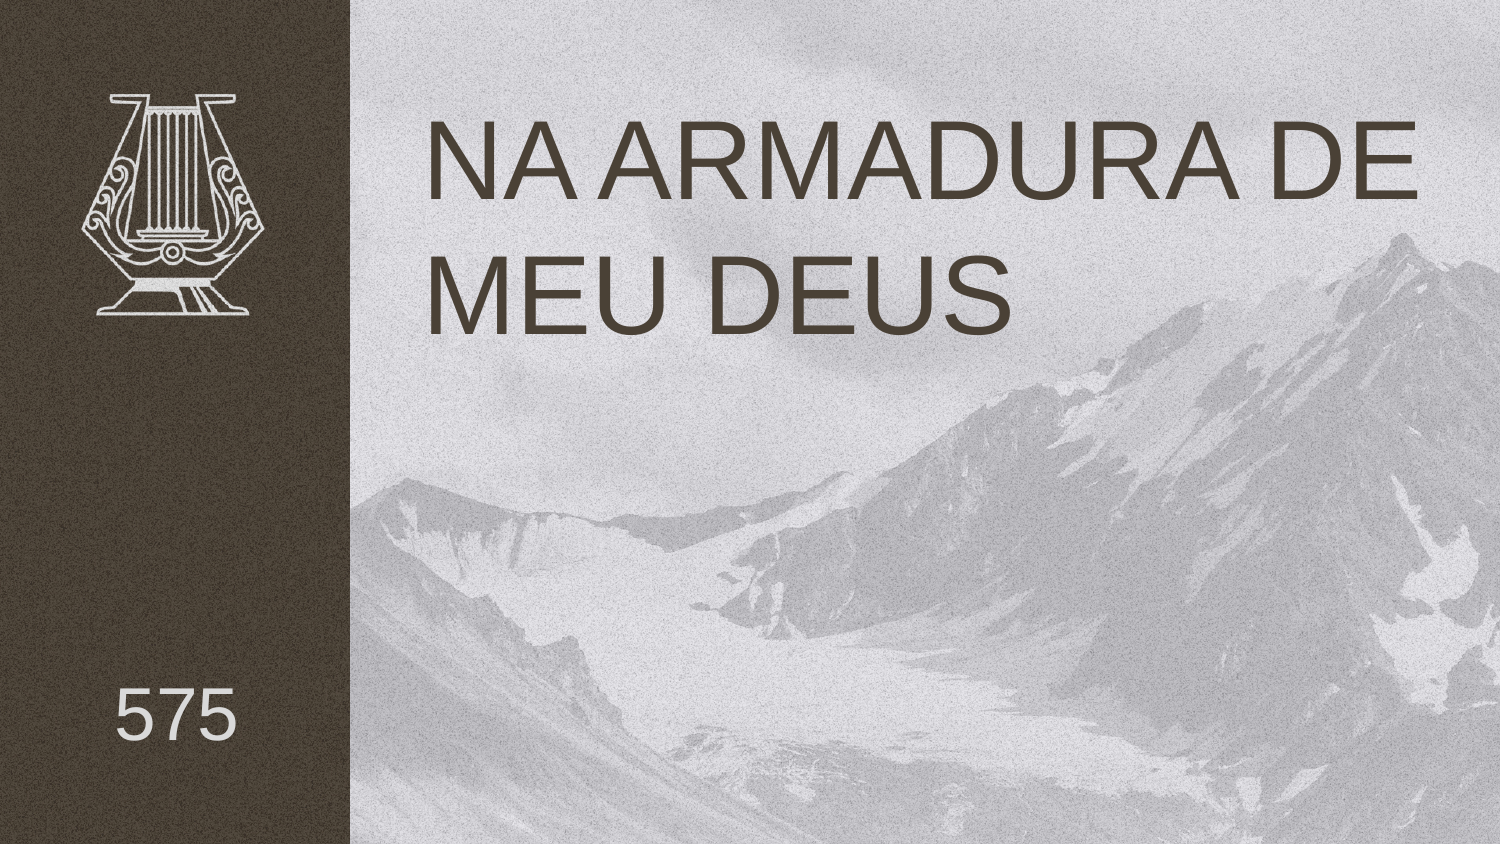

# NA ARMADURA DE MEU DEUS
575